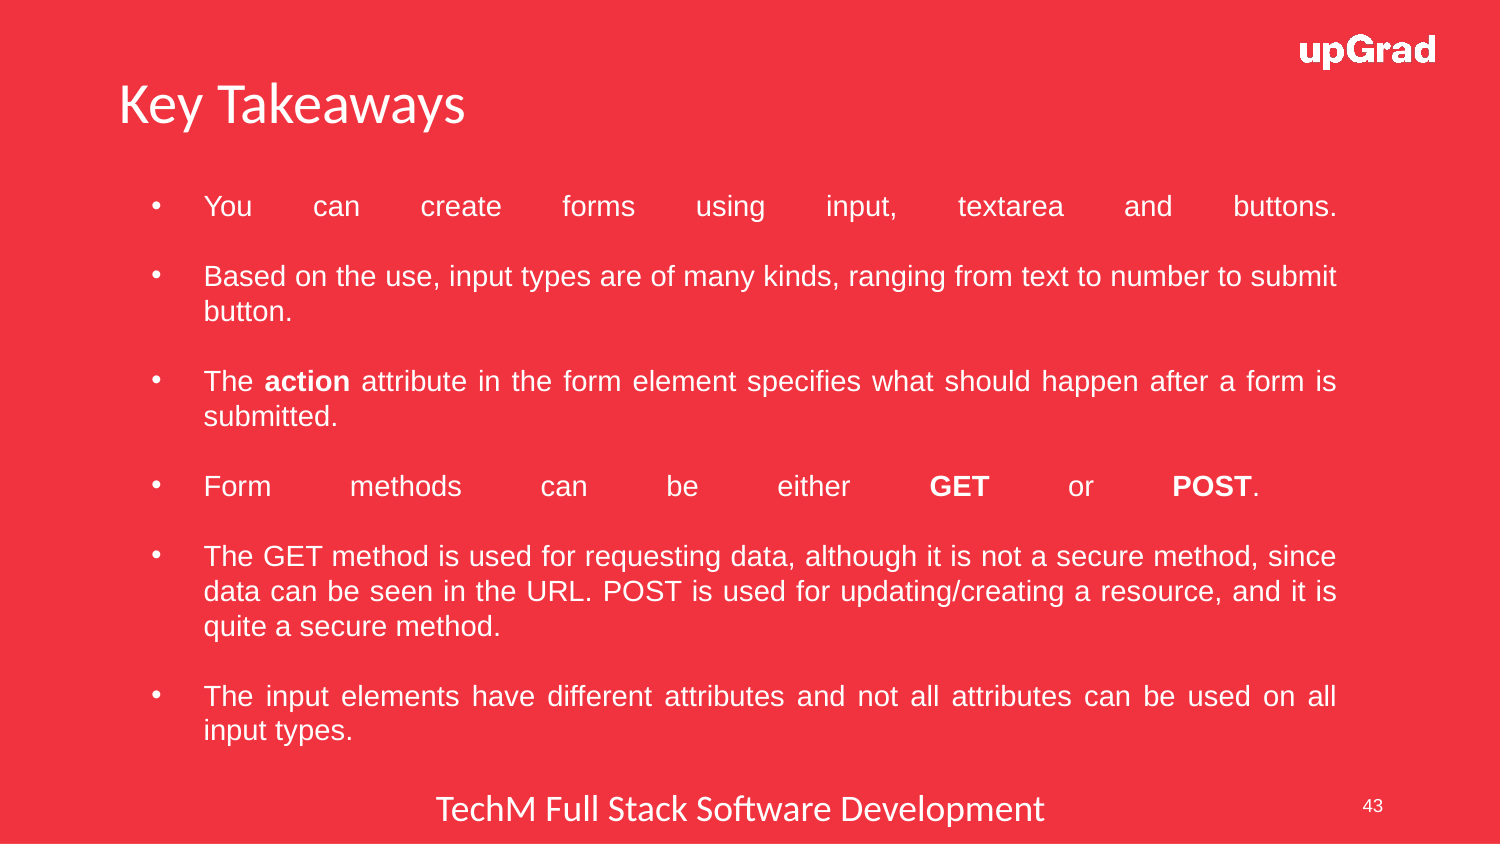

Key Takeaways
You can create forms using input, textarea and buttons.
Based on the use, input types are of many kinds, ranging from text to number to submit button.
The action attribute in the form element specifies what should happen after a form is submitted.

Form methods can be either GET or POST.
The GET method is used for requesting data, although it is not a secure method, since data can be seen in the URL. POST is used for updating/creating a resource, and it is quite a secure method.

The input elements have different attributes and not all attributes can be used on all input types.

43
TechM Full Stack Software Development